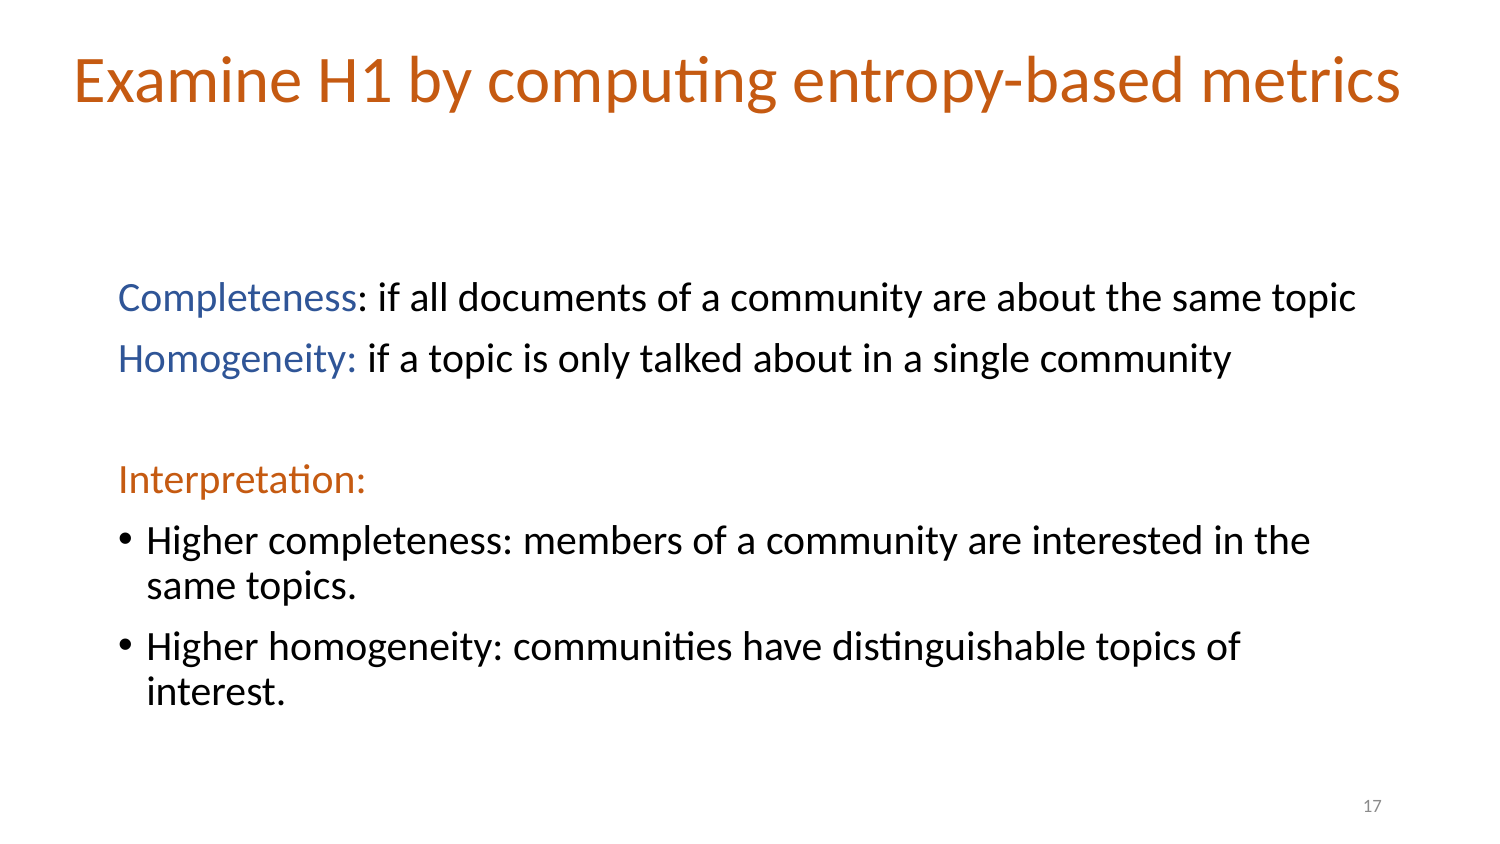

# Examine H1 by computing entropy-based metrics

Completeness: if all documents of a community are about the same topic
Homogeneity: if a topic is only talked about in a single community

Interpretation:
Higher completeness: members of a community are interested in the same topics.
Higher homogeneity: communities have distinguishable topics of interest.

17